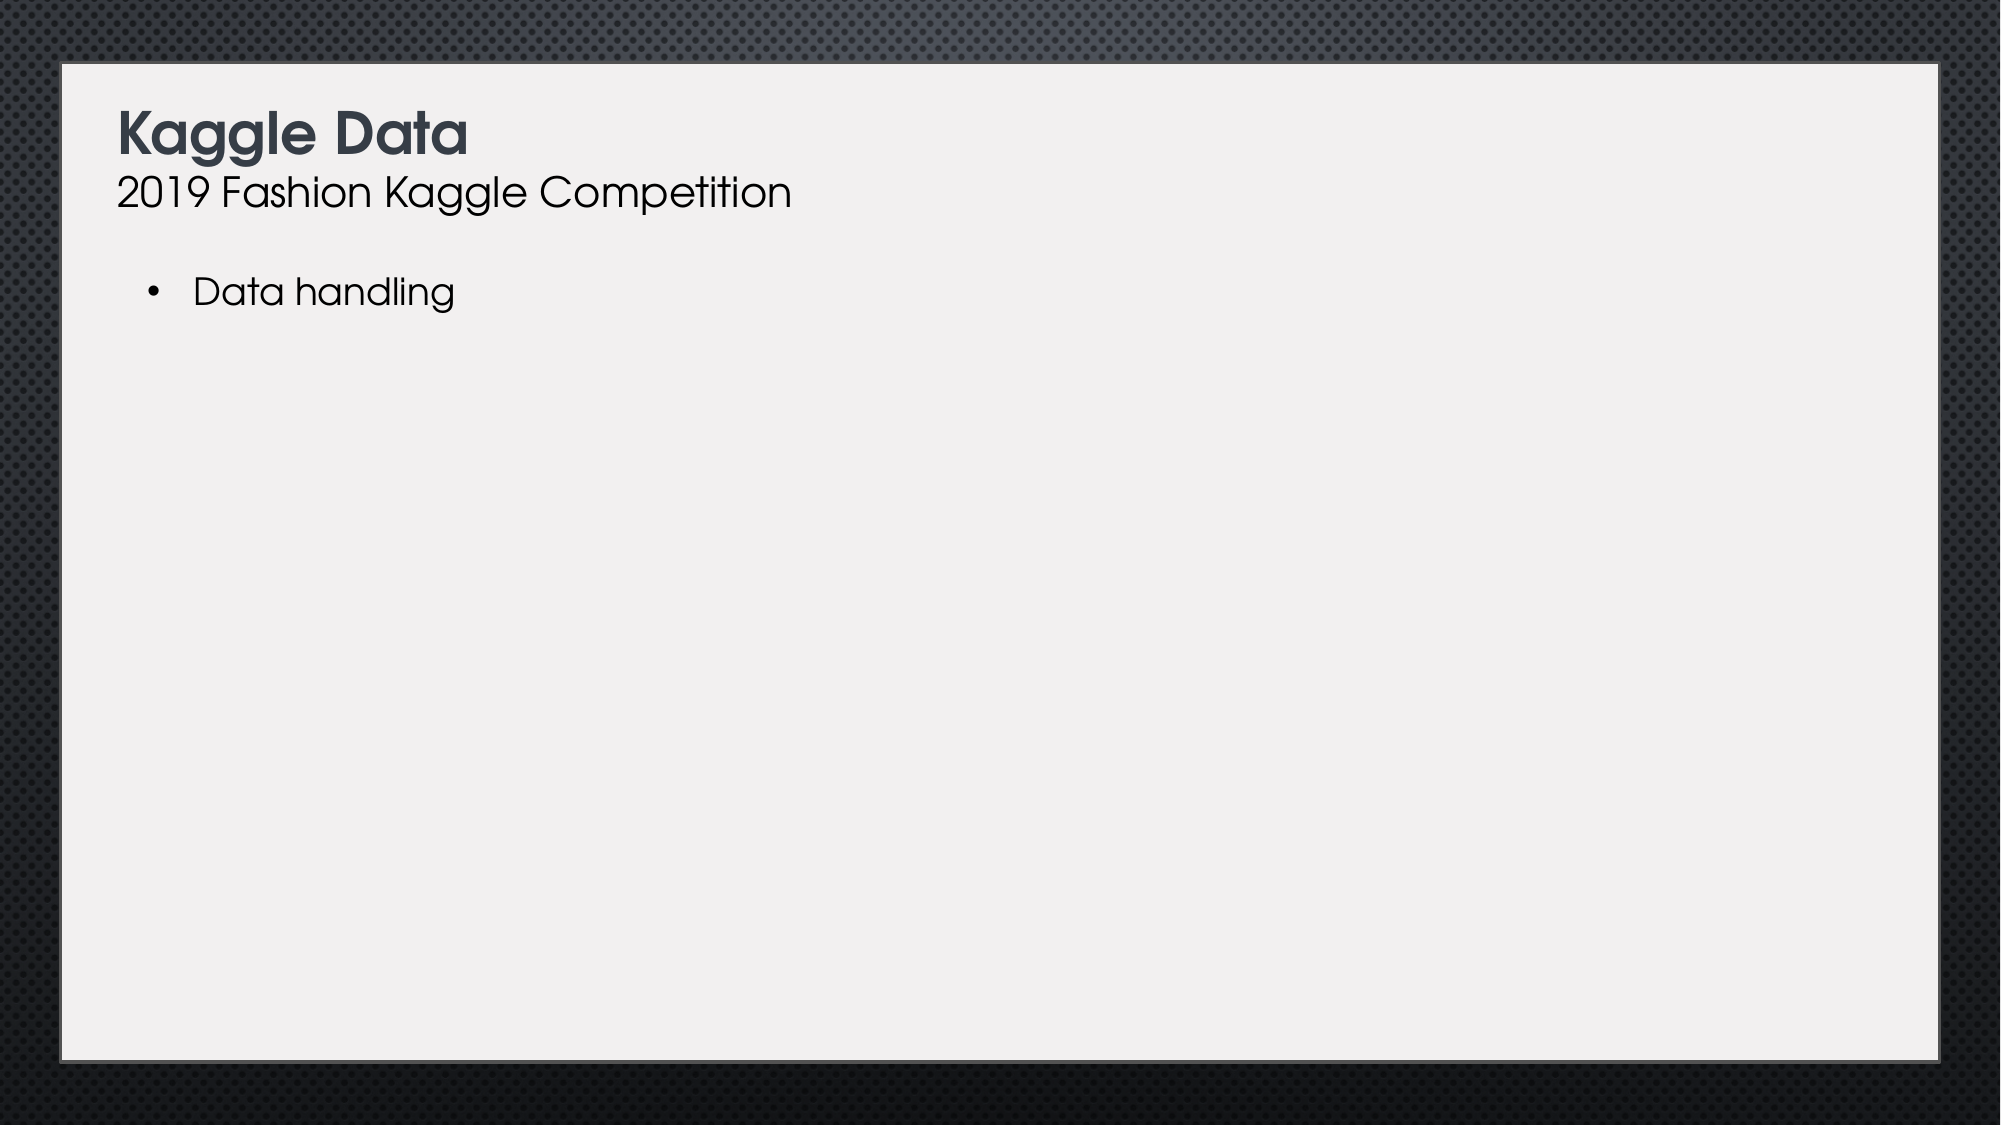

Kaggle Data
2019 Fashion Kaggle Competition
Data handling